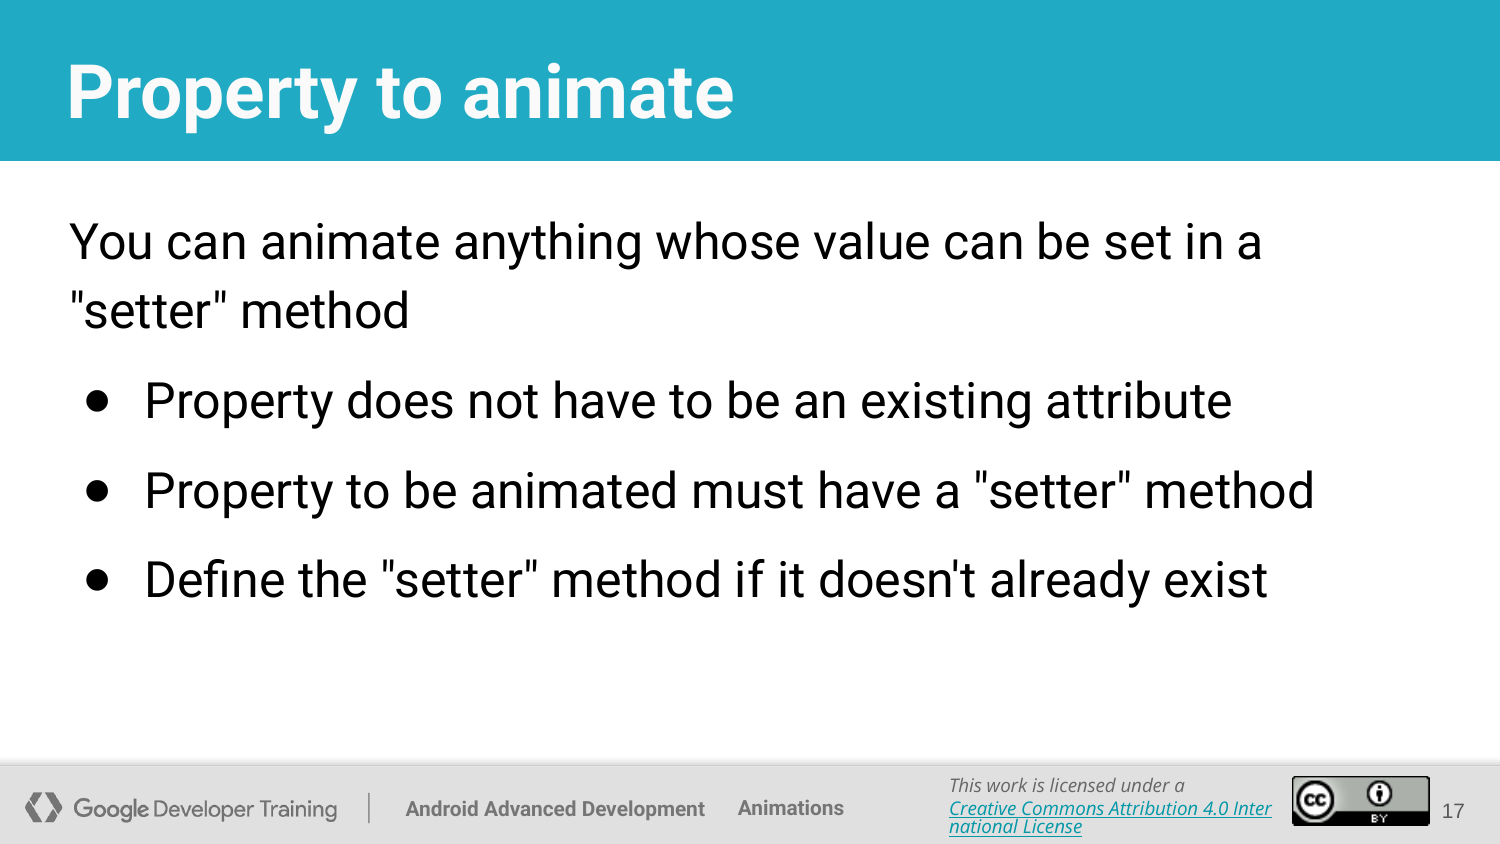

# Property to animate
You can animate anything whose value can be set in a "setter" method
Property does not have to be an existing attribute
Property to be animated must have a "setter" method
Define the "setter" method if it doesn't already exist
17